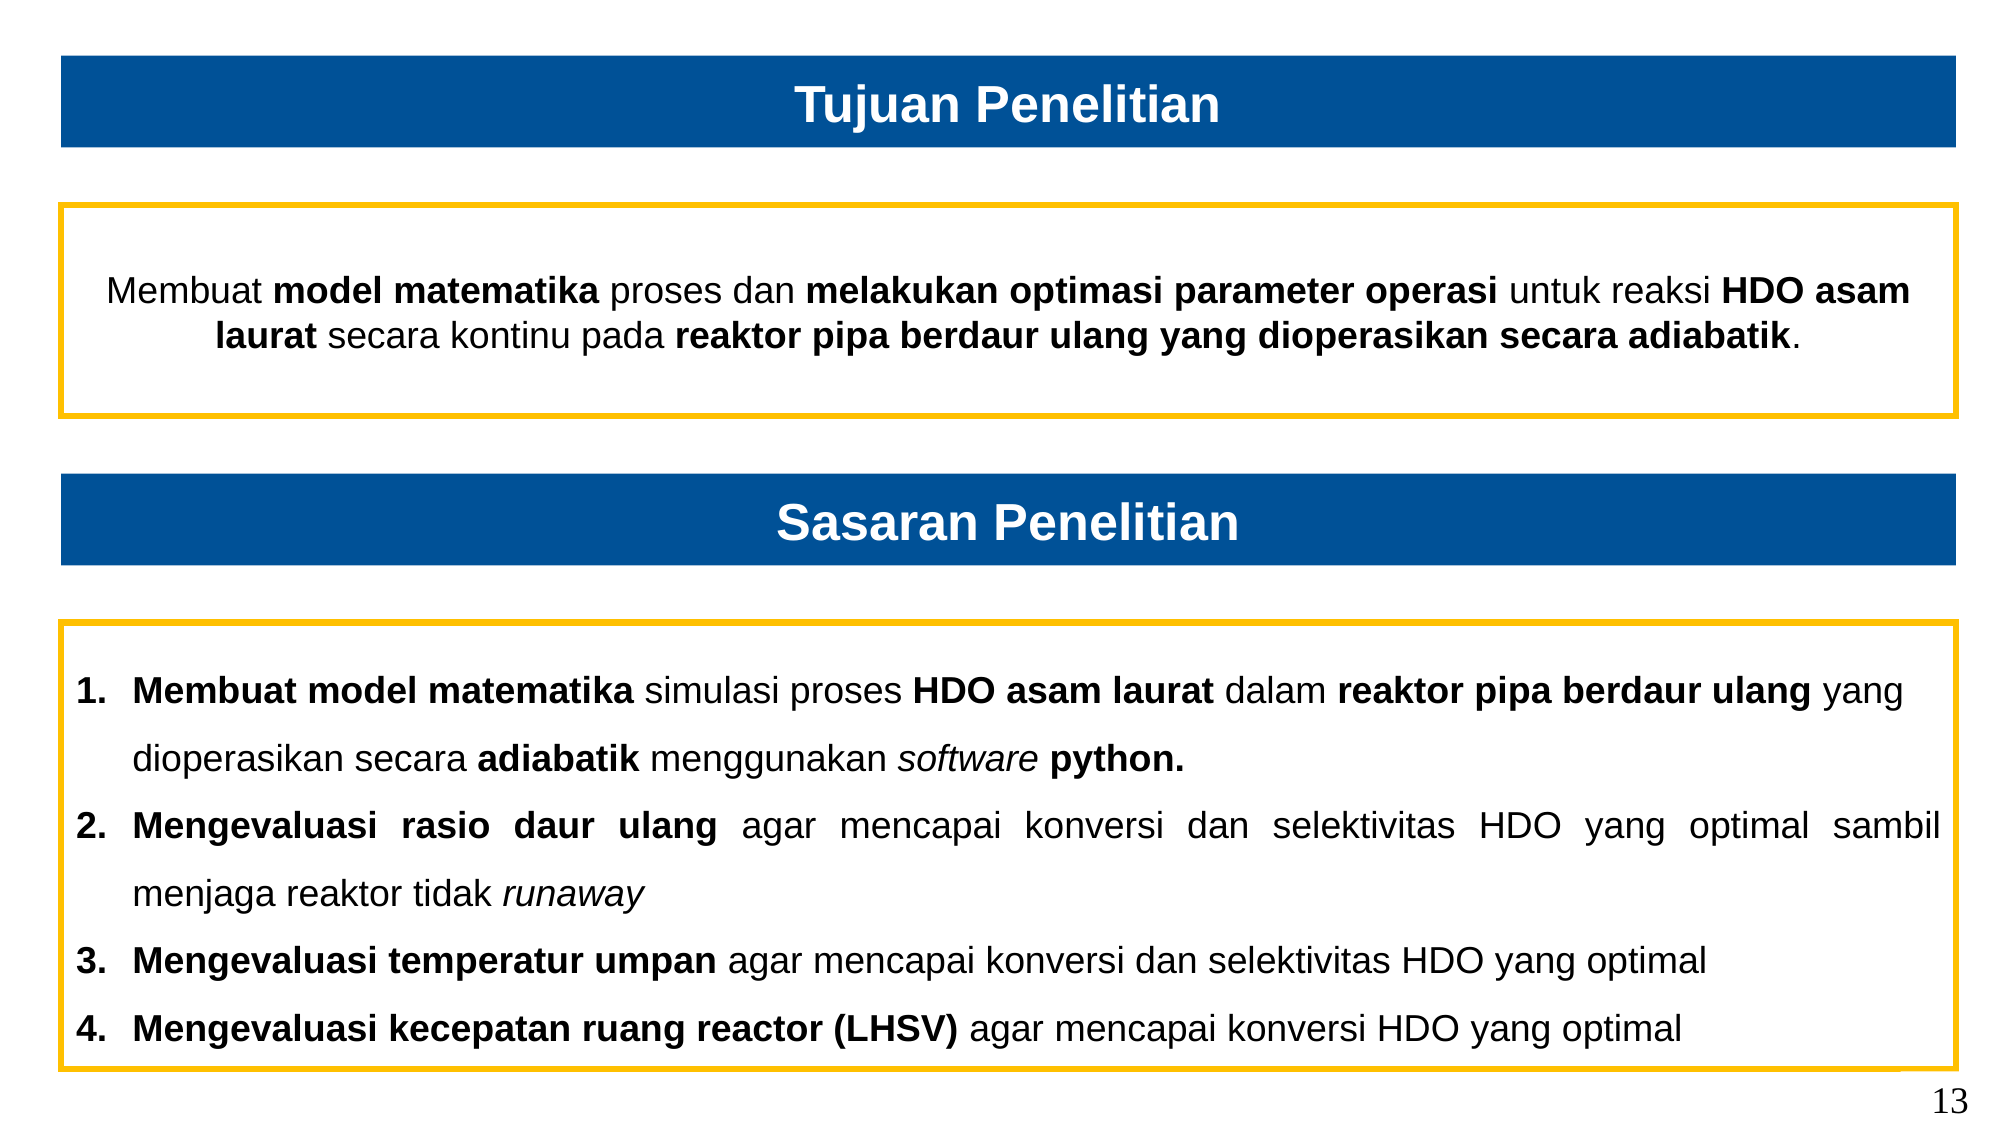

Tujuan Penelitian
Membuat model matematika proses dan melakukan optimasi parameter operasi untuk reaksi HDO asam laurat secara kontinu pada reaktor pipa berdaur ulang yang dioperasikan secara adiabatik.
Sasaran Penelitian
Membuat model matematika simulasi proses HDO asam laurat dalam reaktor pipa berdaur ulang yang dioperasikan secara adiabatik menggunakan software python.
Mengevaluasi rasio daur ulang agar mencapai konversi dan selektivitas HDO yang optimal sambil menjaga reaktor tidak runaway
Mengevaluasi temperatur umpan agar mencapai konversi dan selektivitas HDO yang optimal
Mengevaluasi kecepatan ruang reactor (LHSV) agar mencapai konversi HDO yang optimal
13